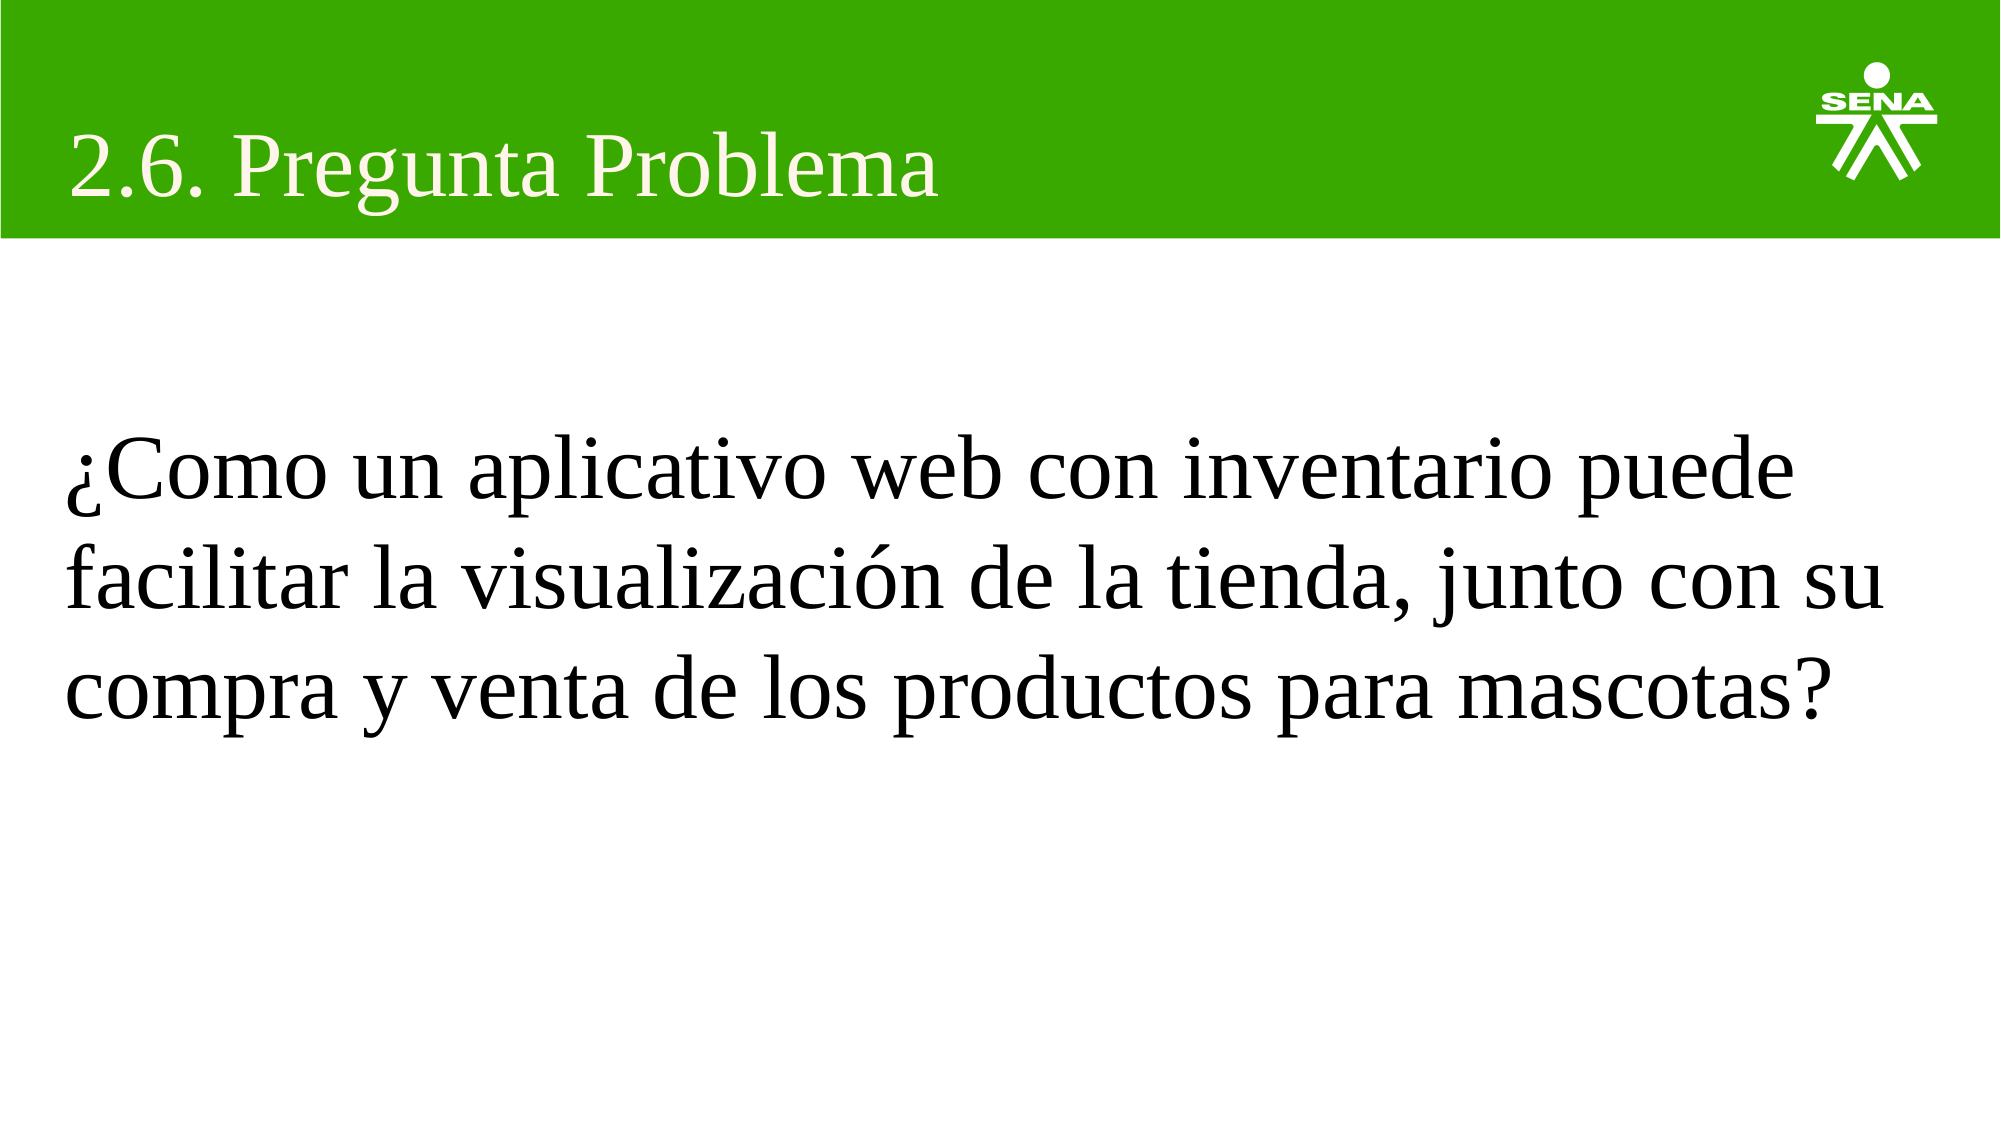

# 2.6. Pregunta Problema

¿Como un aplicativo web con inventario puede facilitar la visualización de la tienda, junto con su compra y venta de los productos para mascotas?